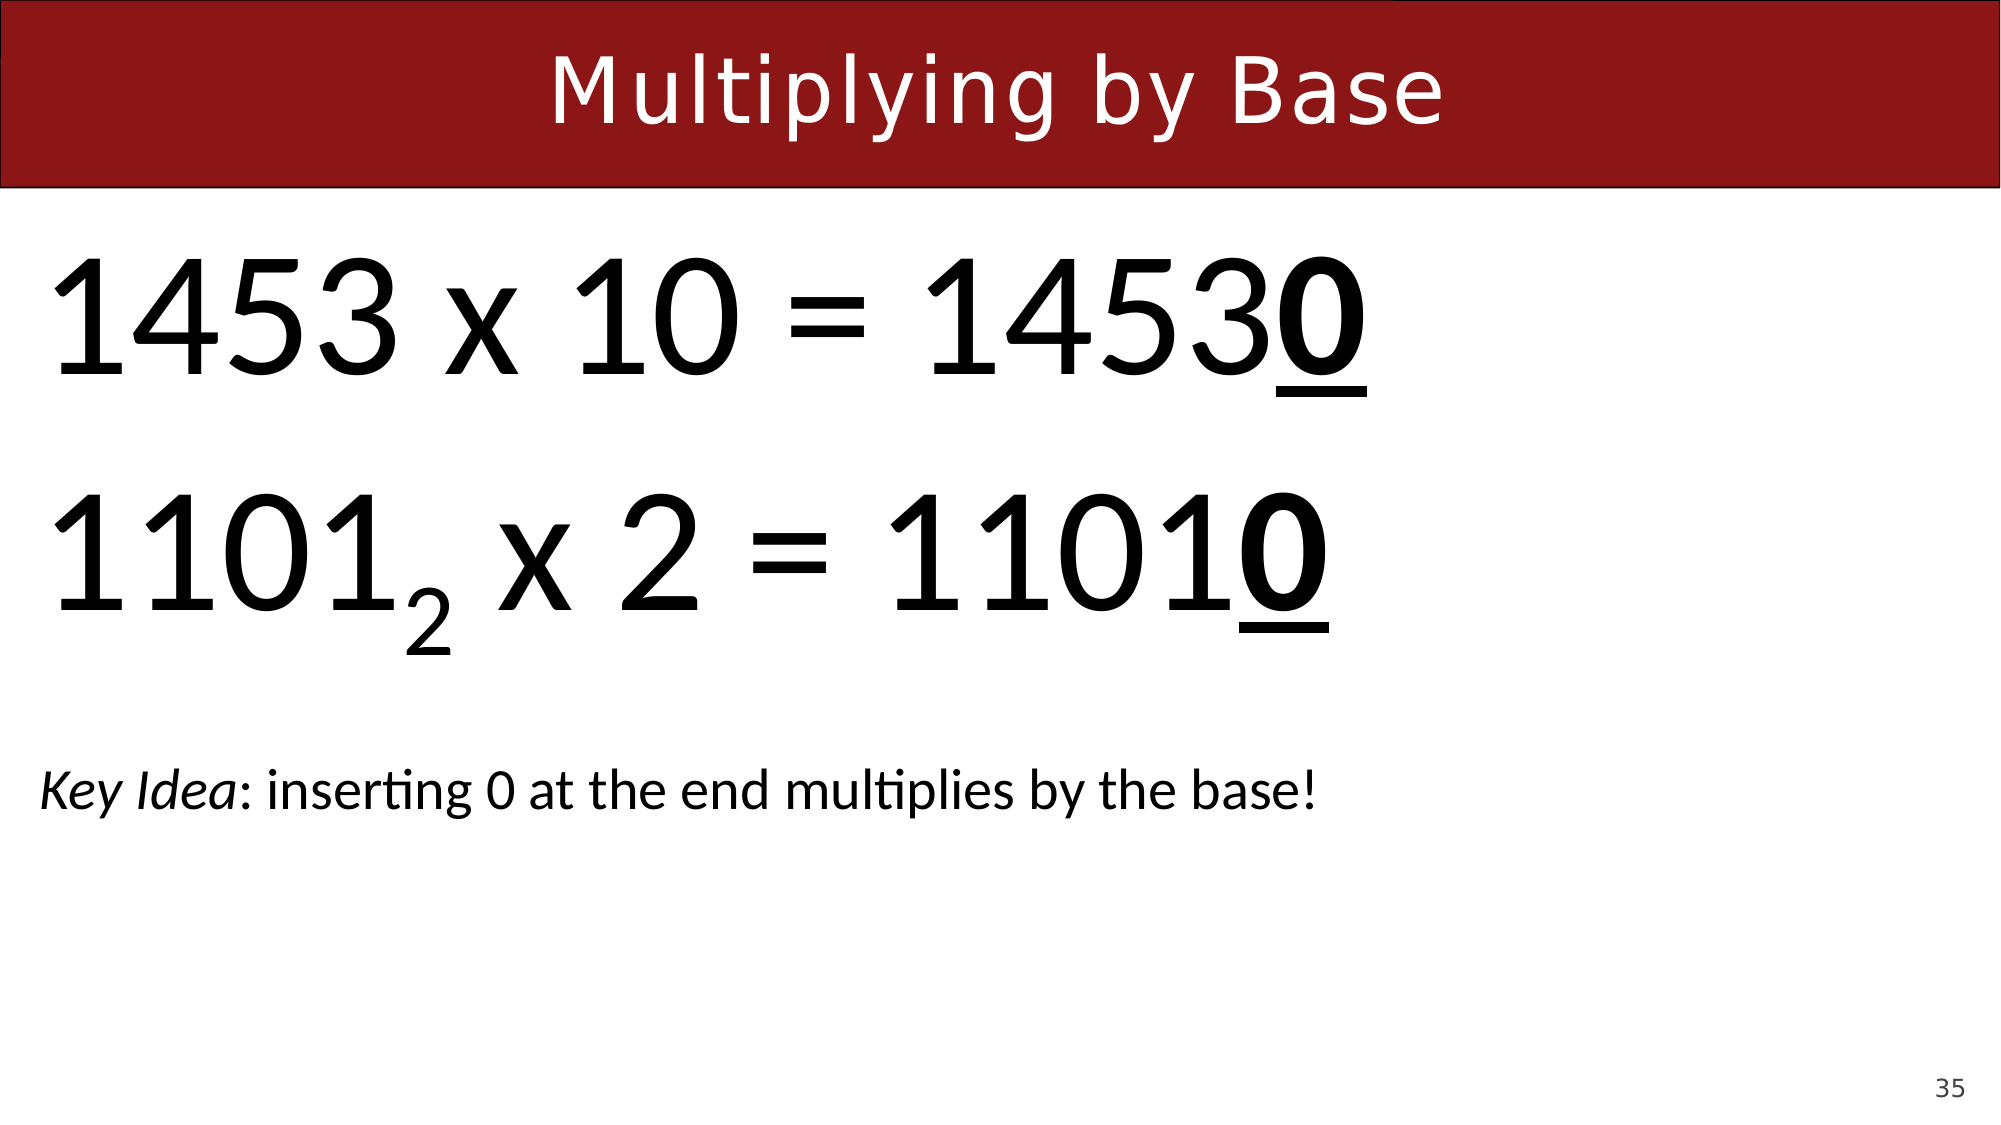

# Multiplying by Base
1453 x 10 = 14530
11012 x 2 = 11010

Key Idea: inserting 0 at the end multiplies by the base!